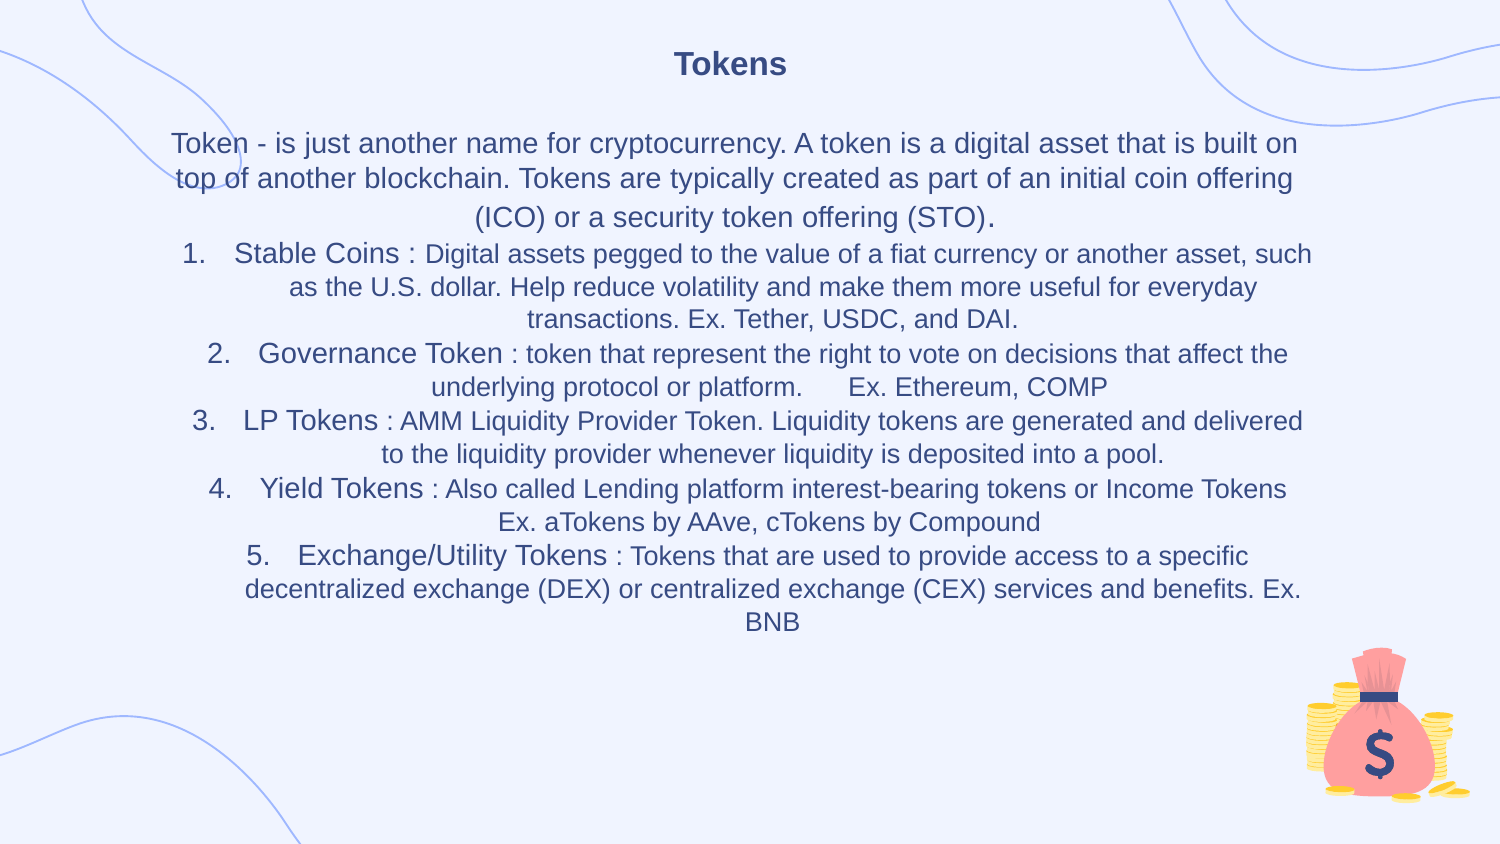

# Tokens
Token - is just another name for cryptocurrency. A token is a digital asset that is built on top of another blockchain. Tokens are typically created as part of an initial coin offering (ICO) or a security token offering (STO).
Stable Coins : Digital assets pegged to the value of a fiat currency or another asset, such as the U.S. dollar. Help reduce volatility and make them more useful for everyday transactions. Ex. Tether, USDC, and DAI.
Governance Token : token that represent the right to vote on decisions that affect the underlying protocol or platform.      Ex. Ethereum, COMP
LP Tokens : AMM Liquidity Provider Token. Liquidity tokens are generated and delivered to the liquidity provider whenever liquidity is deposited into a pool.
Yield Tokens : Also called Lending platform interest-bearing tokens or Income Tokens
Ex. aTokens by AAve, cTokens by Compound
Exchange/Utility Tokens : Tokens that are used to provide access to a specific decentralized exchange (DEX) or centralized exchange (CEX) services and benefits. Ex. BNB